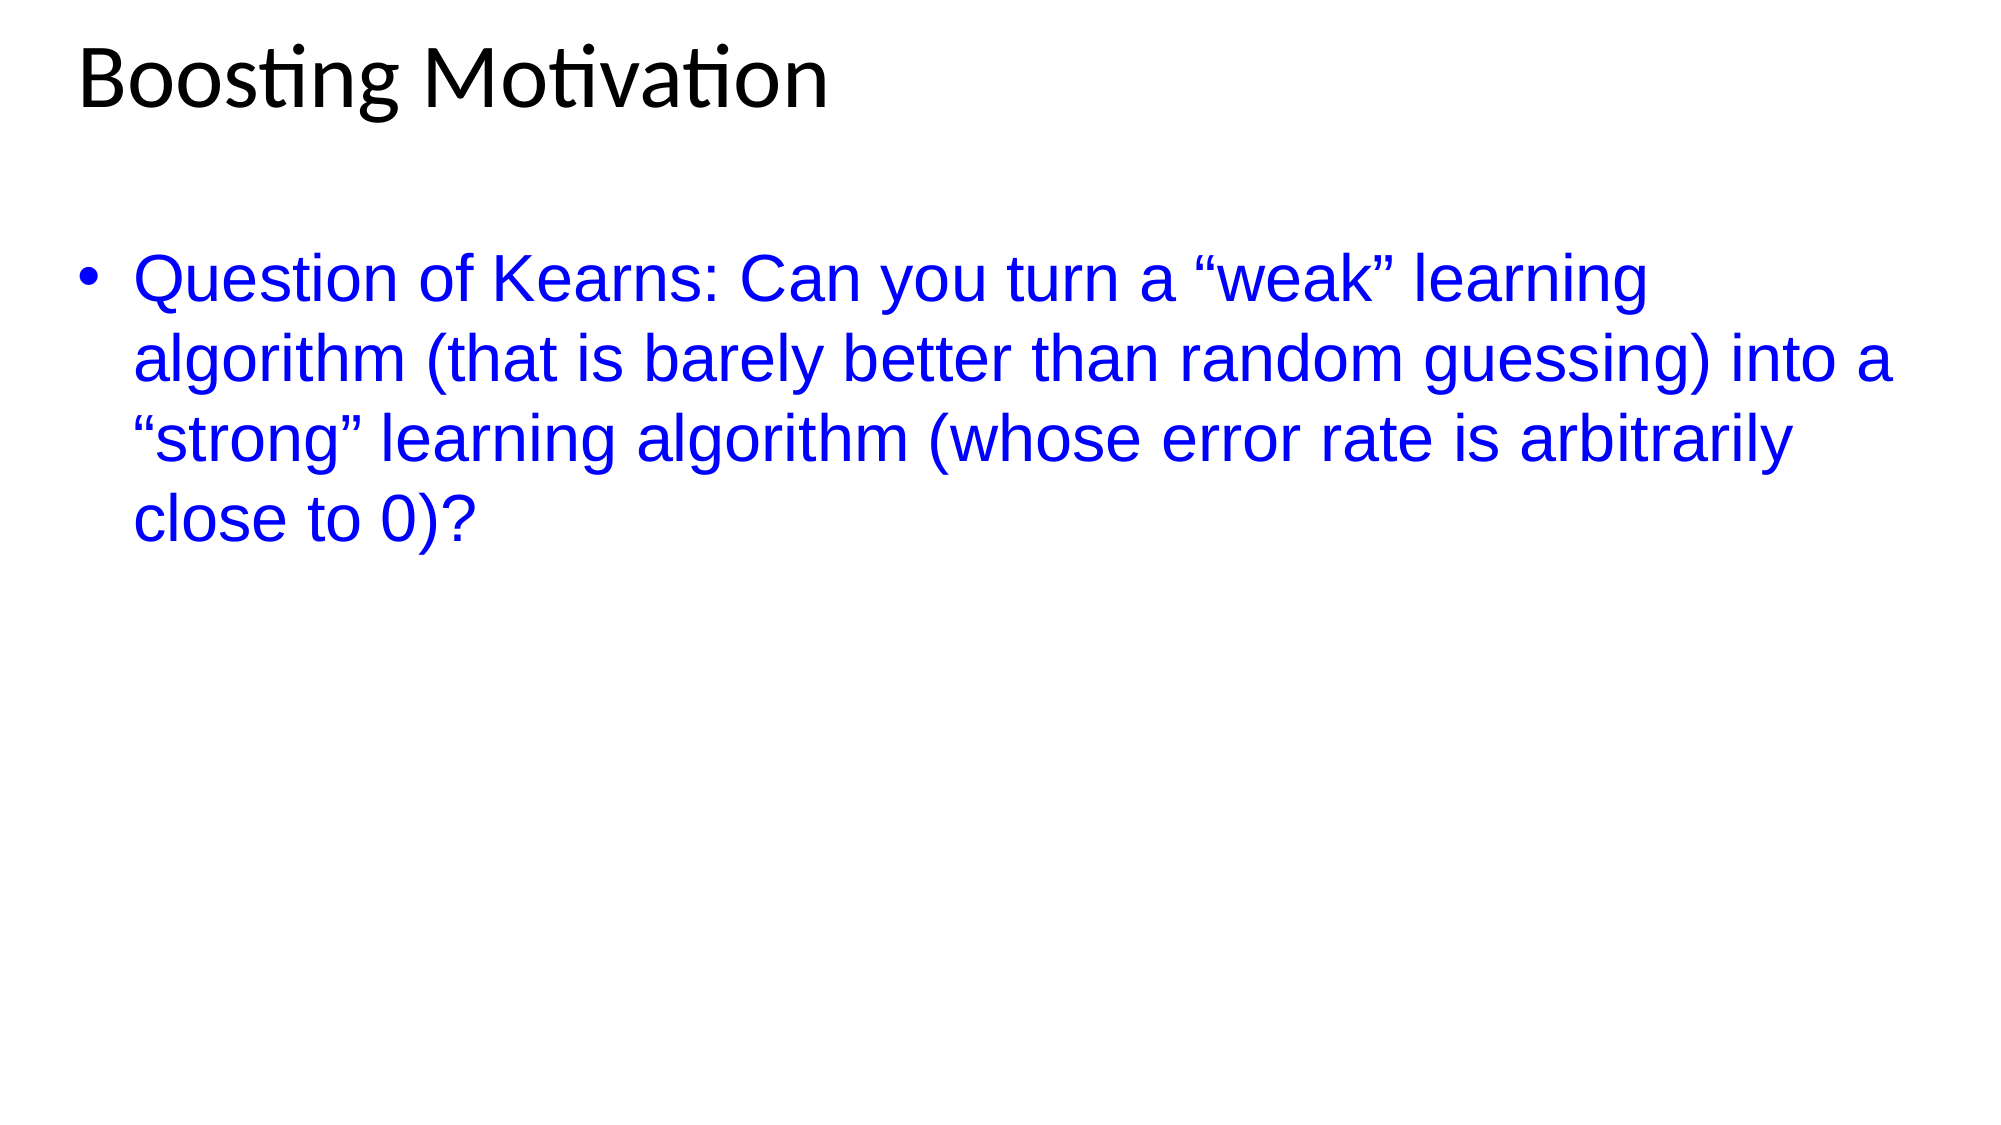

# Boosting Motivation
Question of Kearns: Can you turn a “weak” learning algorithm (that is barely better than random guessing) into a “strong” learning algorithm (whose error rate is arbitrarily close to 0)?